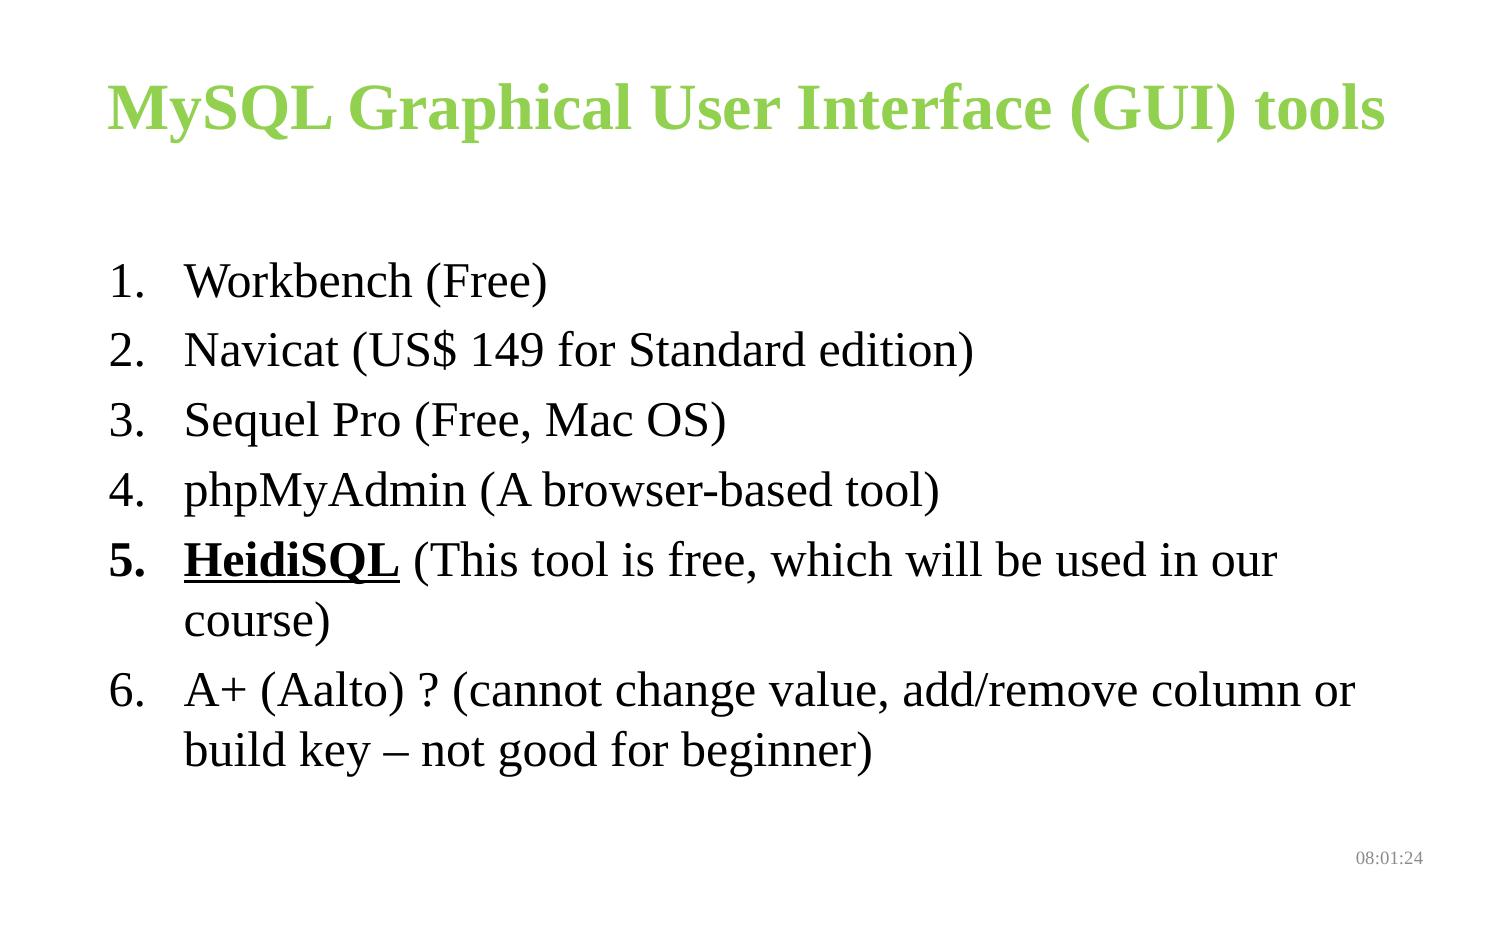

# MySQL Graphical User Interface (GUI) tools
Workbench (Free)
Navicat (US$ 149 for Standard edition)
Sequel Pro (Free, Mac OS)
phpMyAdmin (A browser-based tool)
HeidiSQL (This tool is free, which will be used in our course)
A+ (Aalto) ? (cannot change value, add/remove column or build key – not good for beginner)

08:01:24